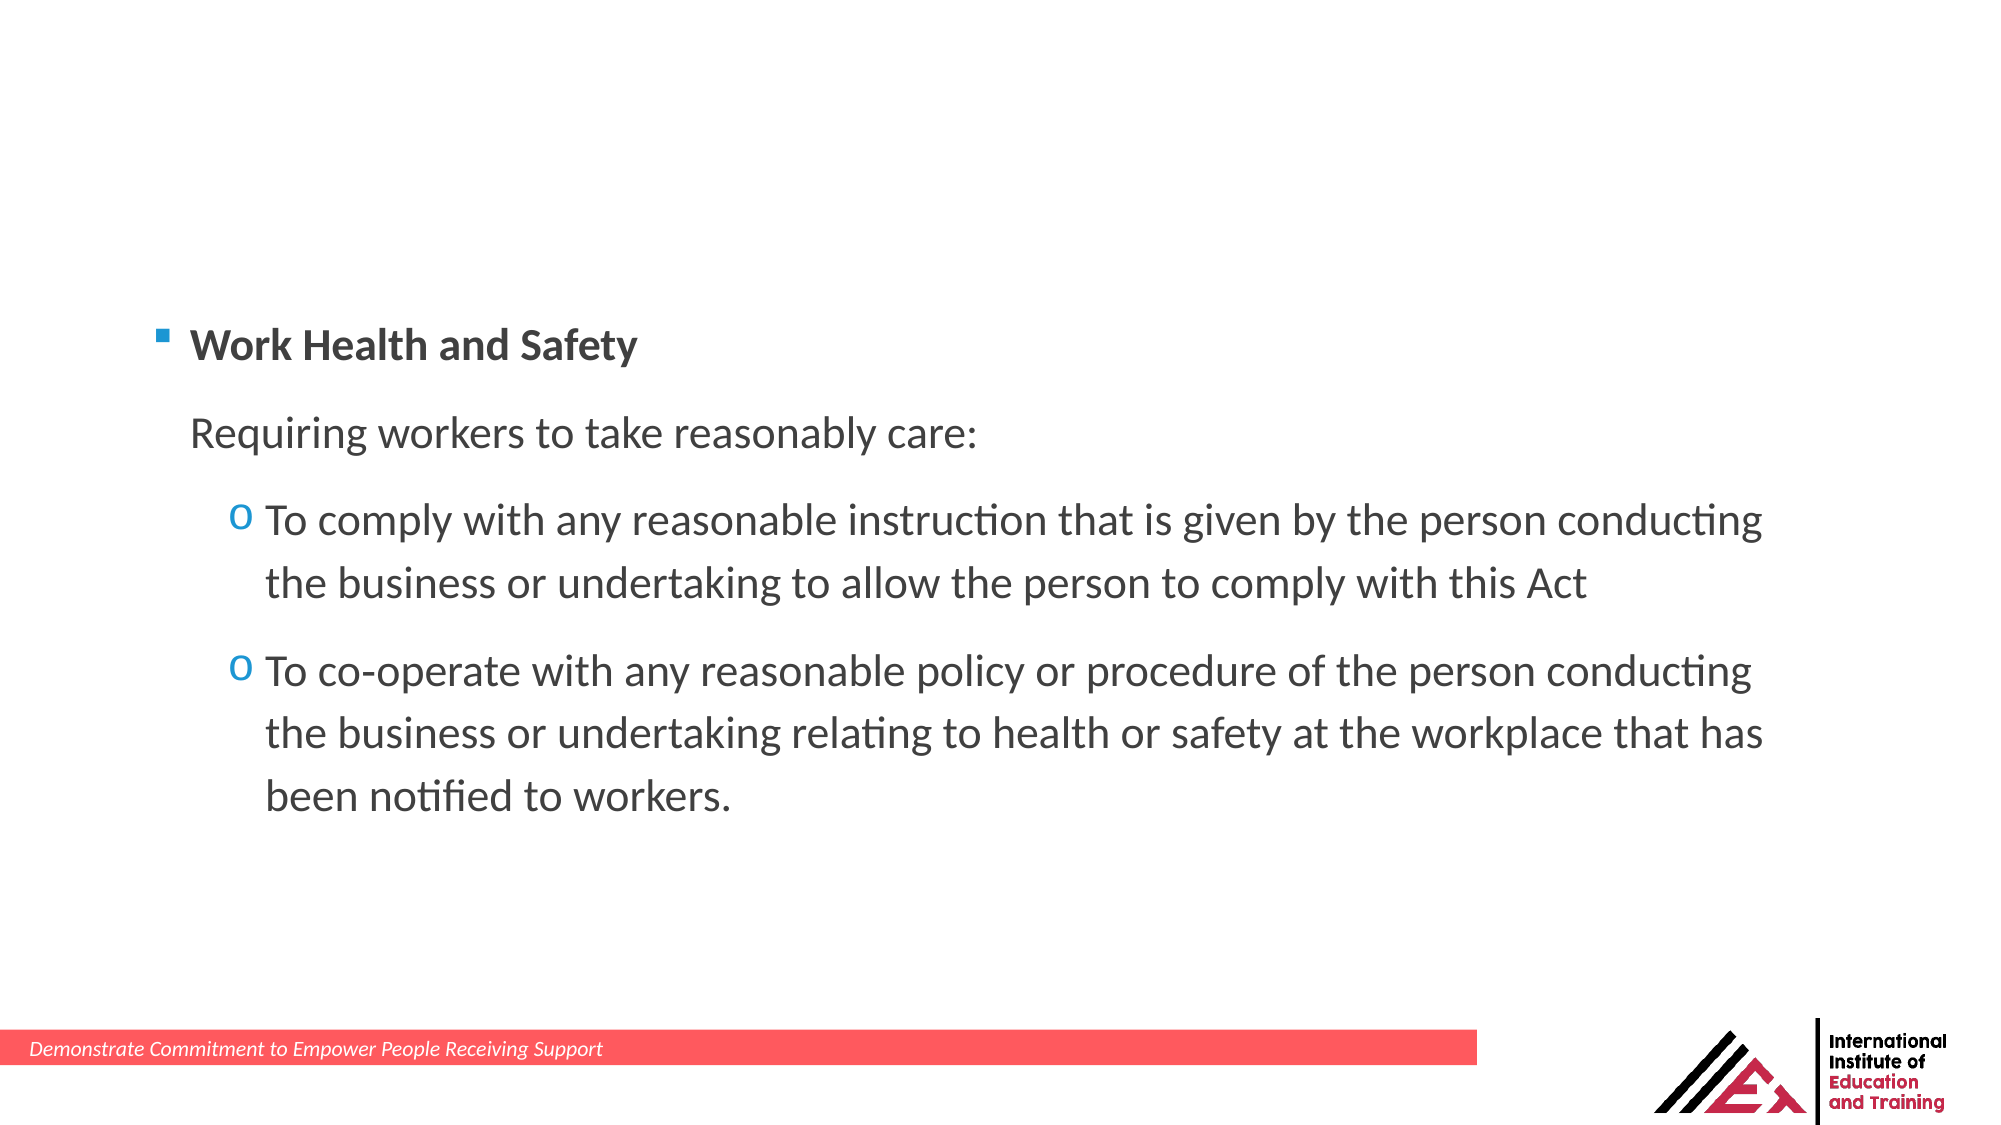

Work Health and Safety
Requiring workers to take reasonably care:
To comply with any reasonable instruction that is given by the person conducting the business or undertaking to allow the person to comply with this Act
To co‑operate with any reasonable policy or procedure of the person conducting the business or undertaking relating to health or safety at the workplace that has been notified to workers.

Demonstrate Commitment to Empower People Receiving Support